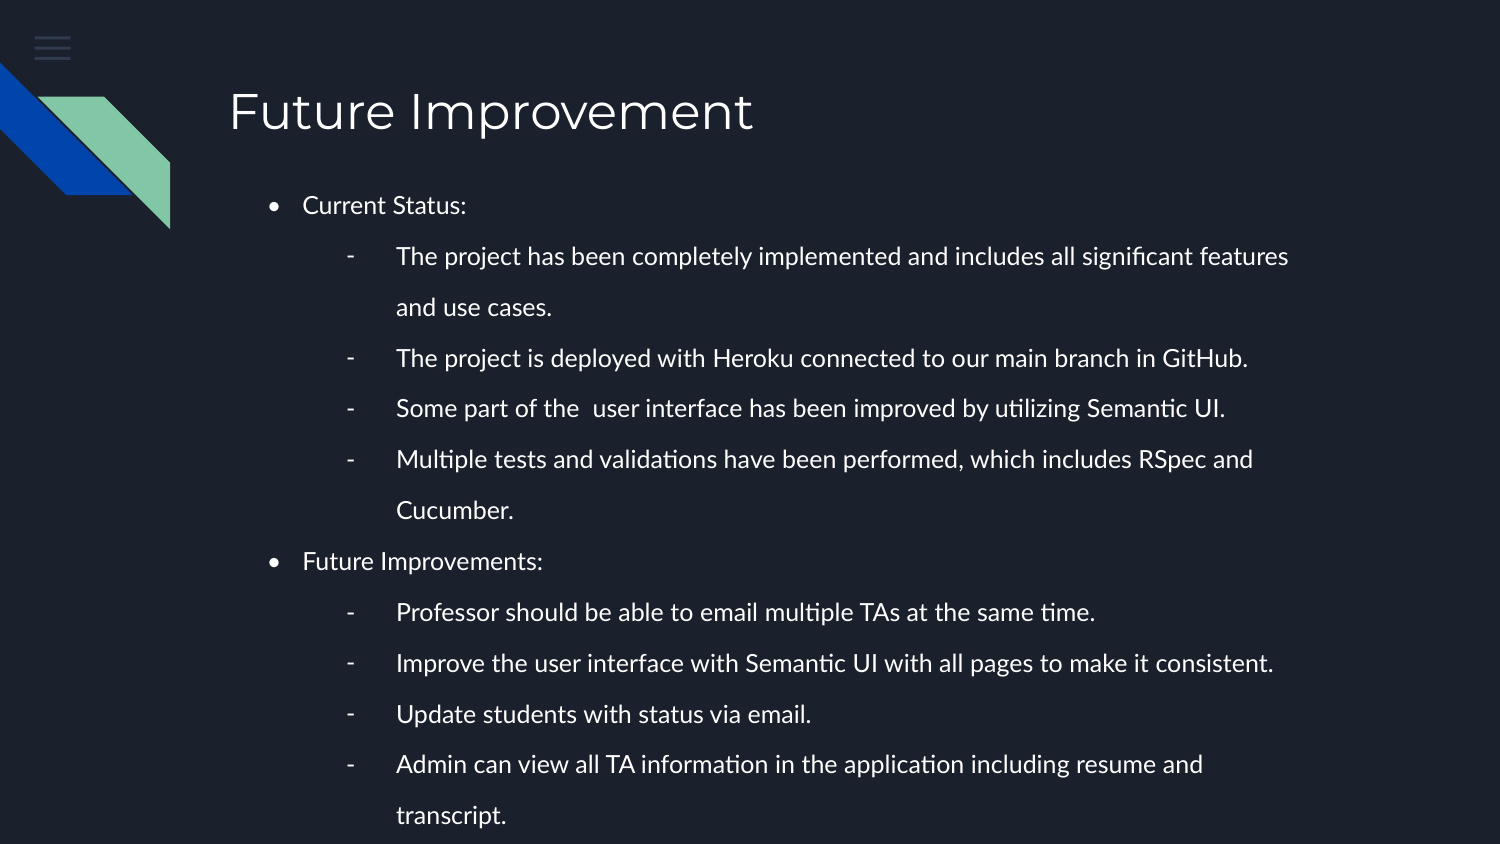

# Future Improvement
Current Status:
The project has been completely implemented and includes all significant features and use cases.
The project is deployed with Heroku connected to our main branch in GitHub.
Some part of the  user interface has been improved by utilizing Semantic UI.
Multiple tests and validations have been performed, which includes RSpec and Cucumber.
Future Improvements:
Professor should be able to email multiple TAs at the same time.
Improve the user interface with Semantic UI with all pages to make it consistent.
Update students with status via email.
Admin can view all TA information in the application including resume and transcript.